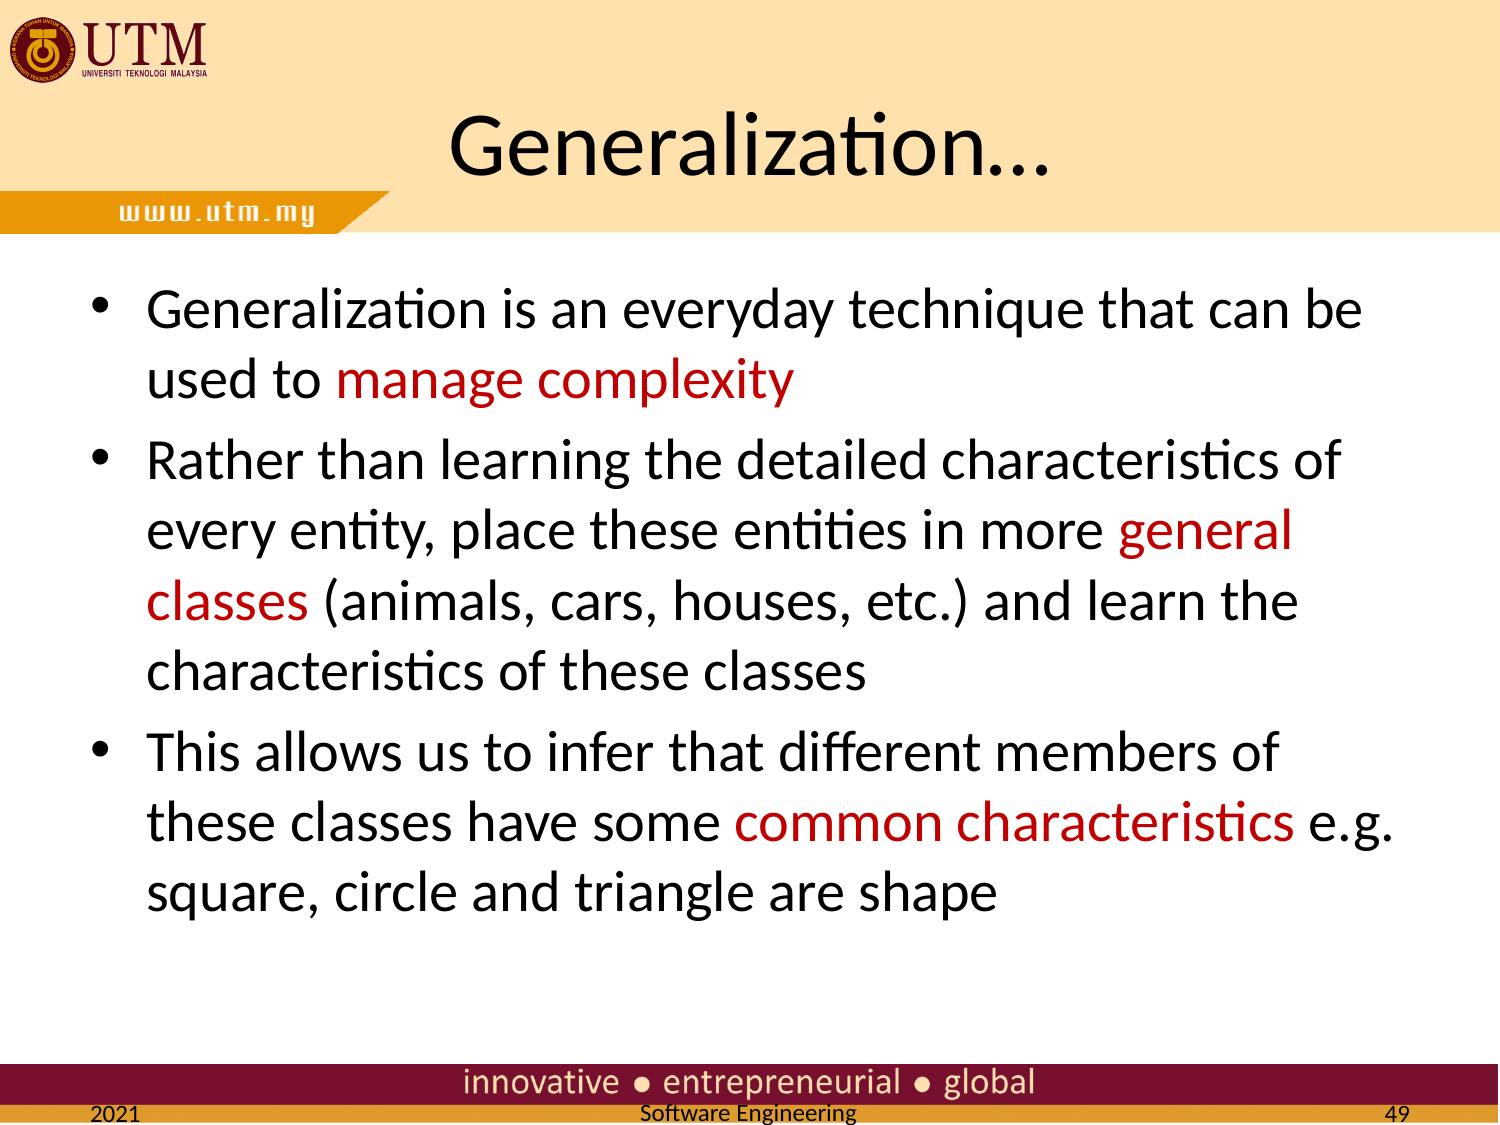

# Generalization…
Generalization is an everyday technique that can be used to manage complexity
Rather than learning the detailed characteristics of every entity, place these entities in more general classes (animals, cars, houses, etc.) and learn the characteristics of these classes
This allows us to infer that different members of these classes have some common characteristics e.g. square, circle and triangle are shape

2021
49
Software Engineering